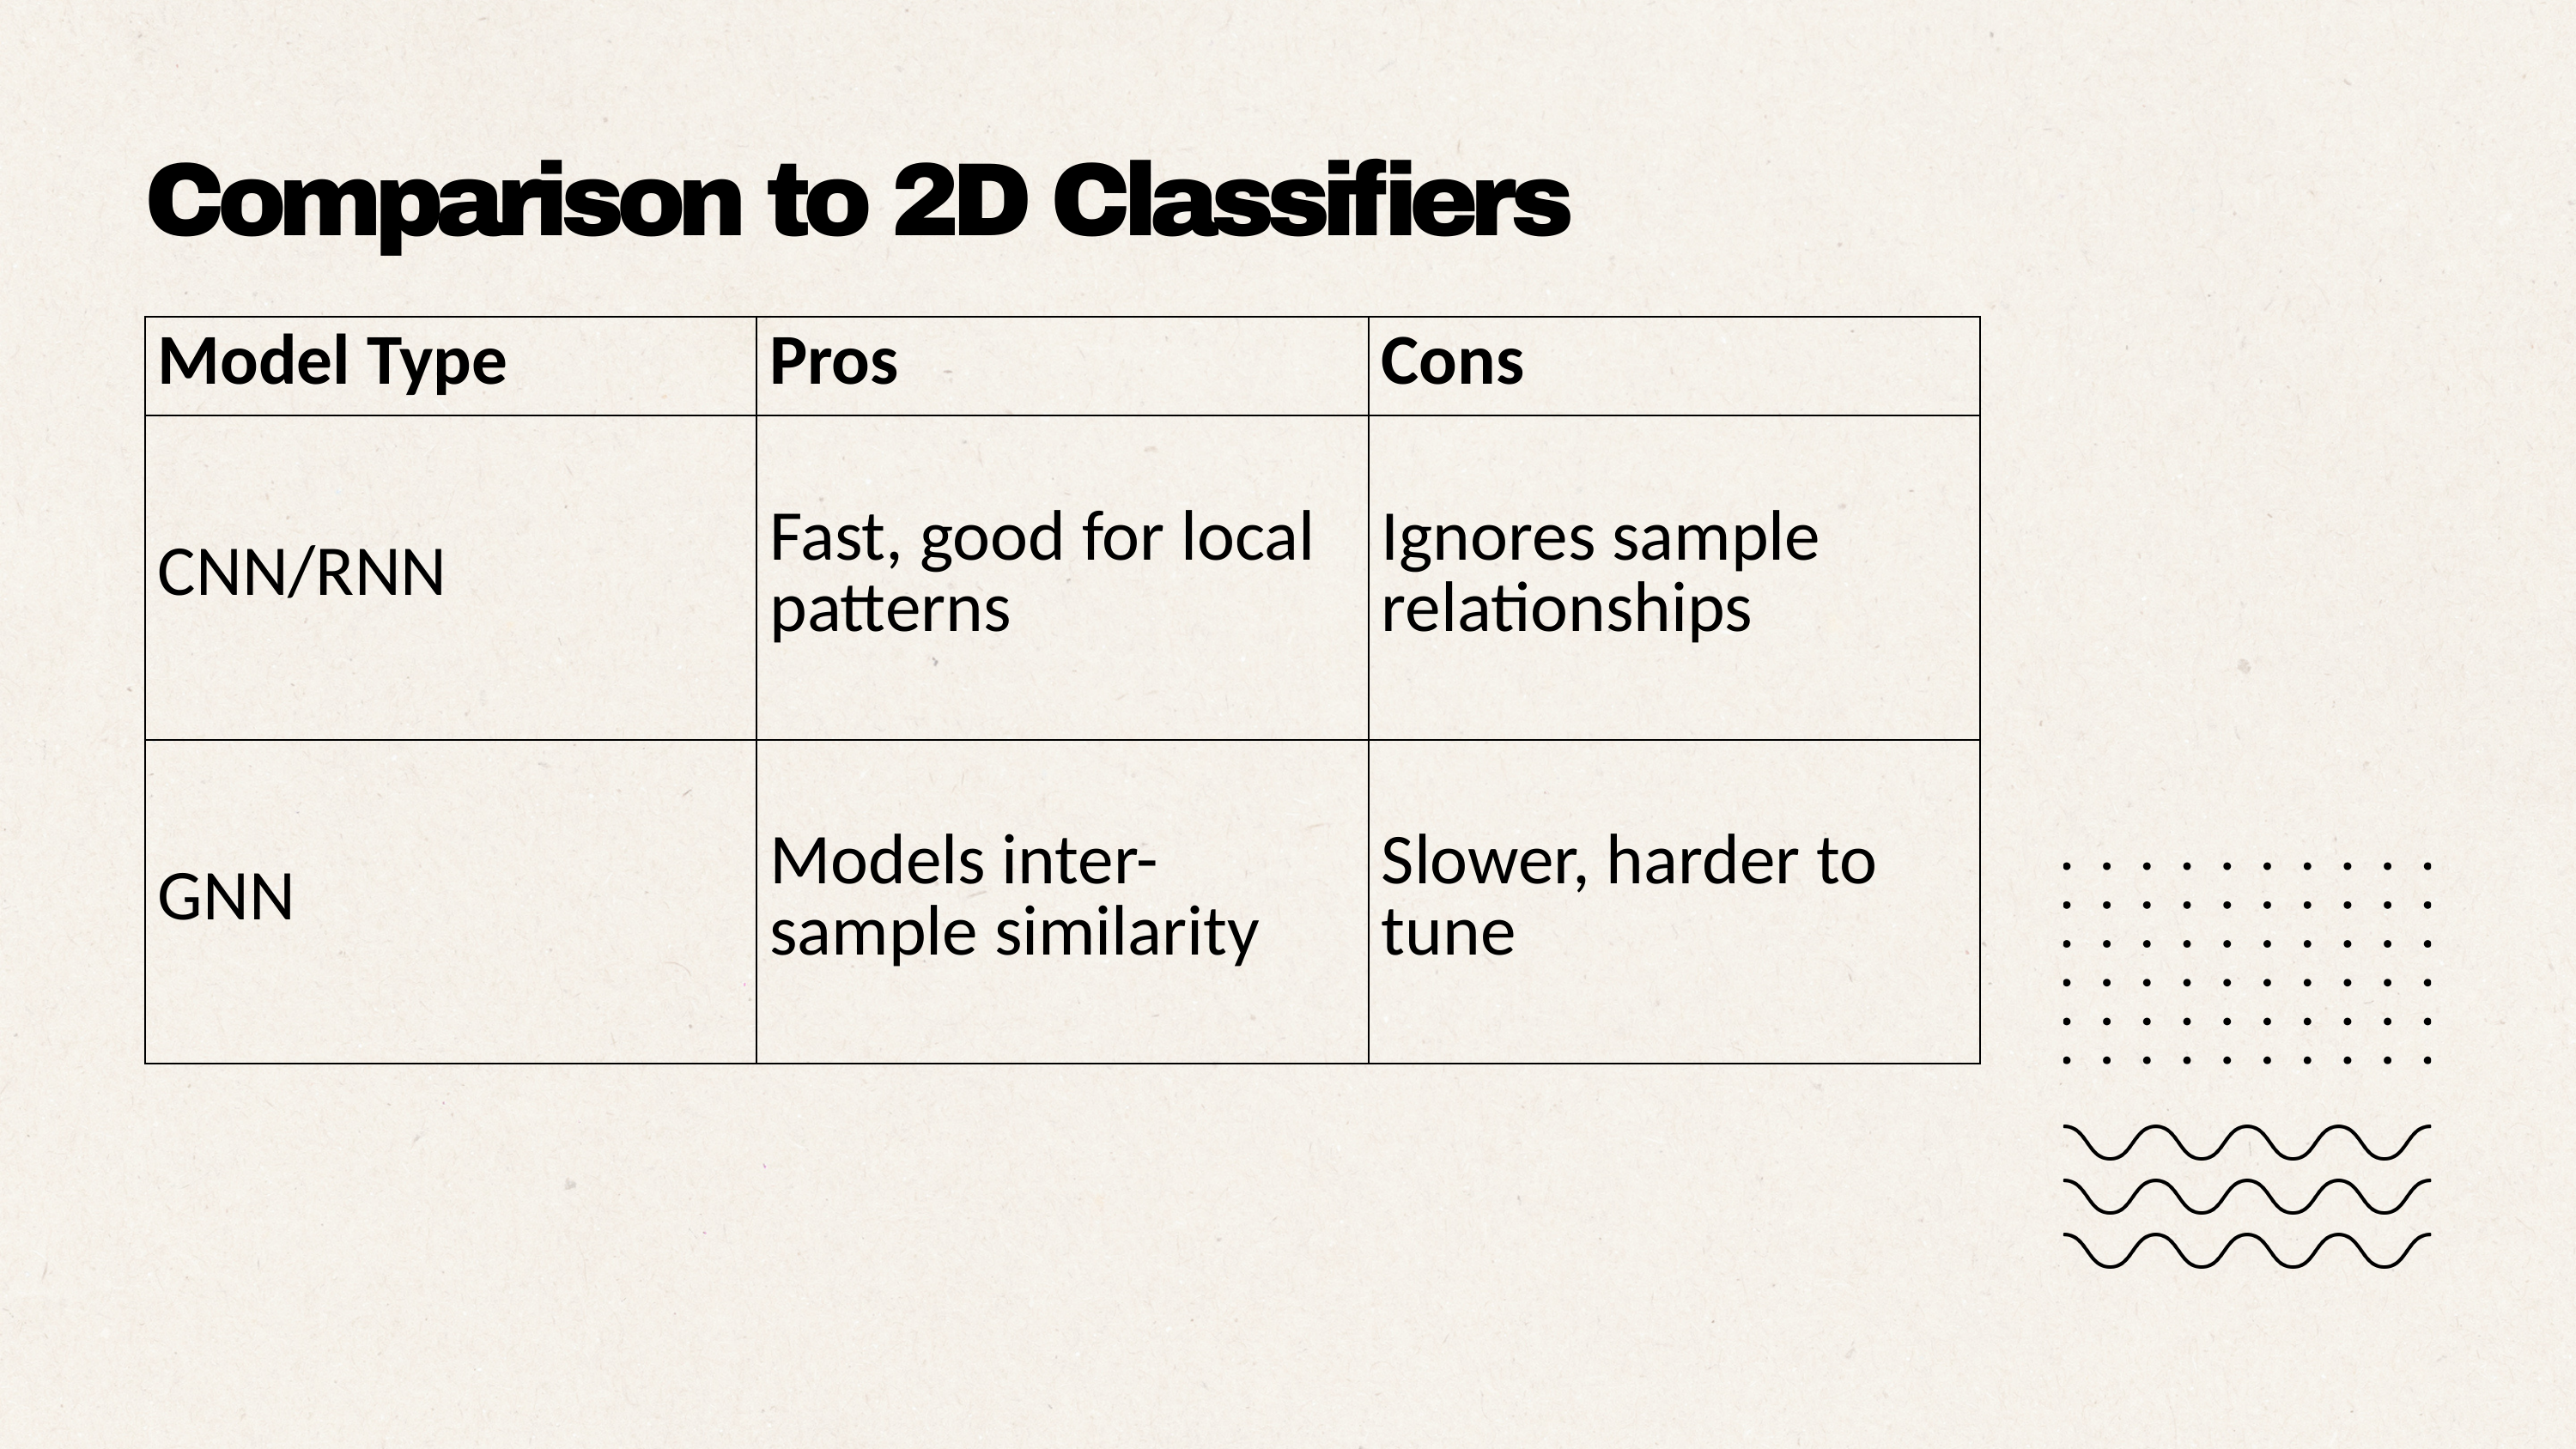

Comparison to 2D Classifiers
| Model Type | Pros | Cons |
| --- | --- | --- |
| CNN/RNN | Fast, good for local patterns | Ignores sample relationships |
| GNN | Models inter-sample similarity | Slower, harder to tune |